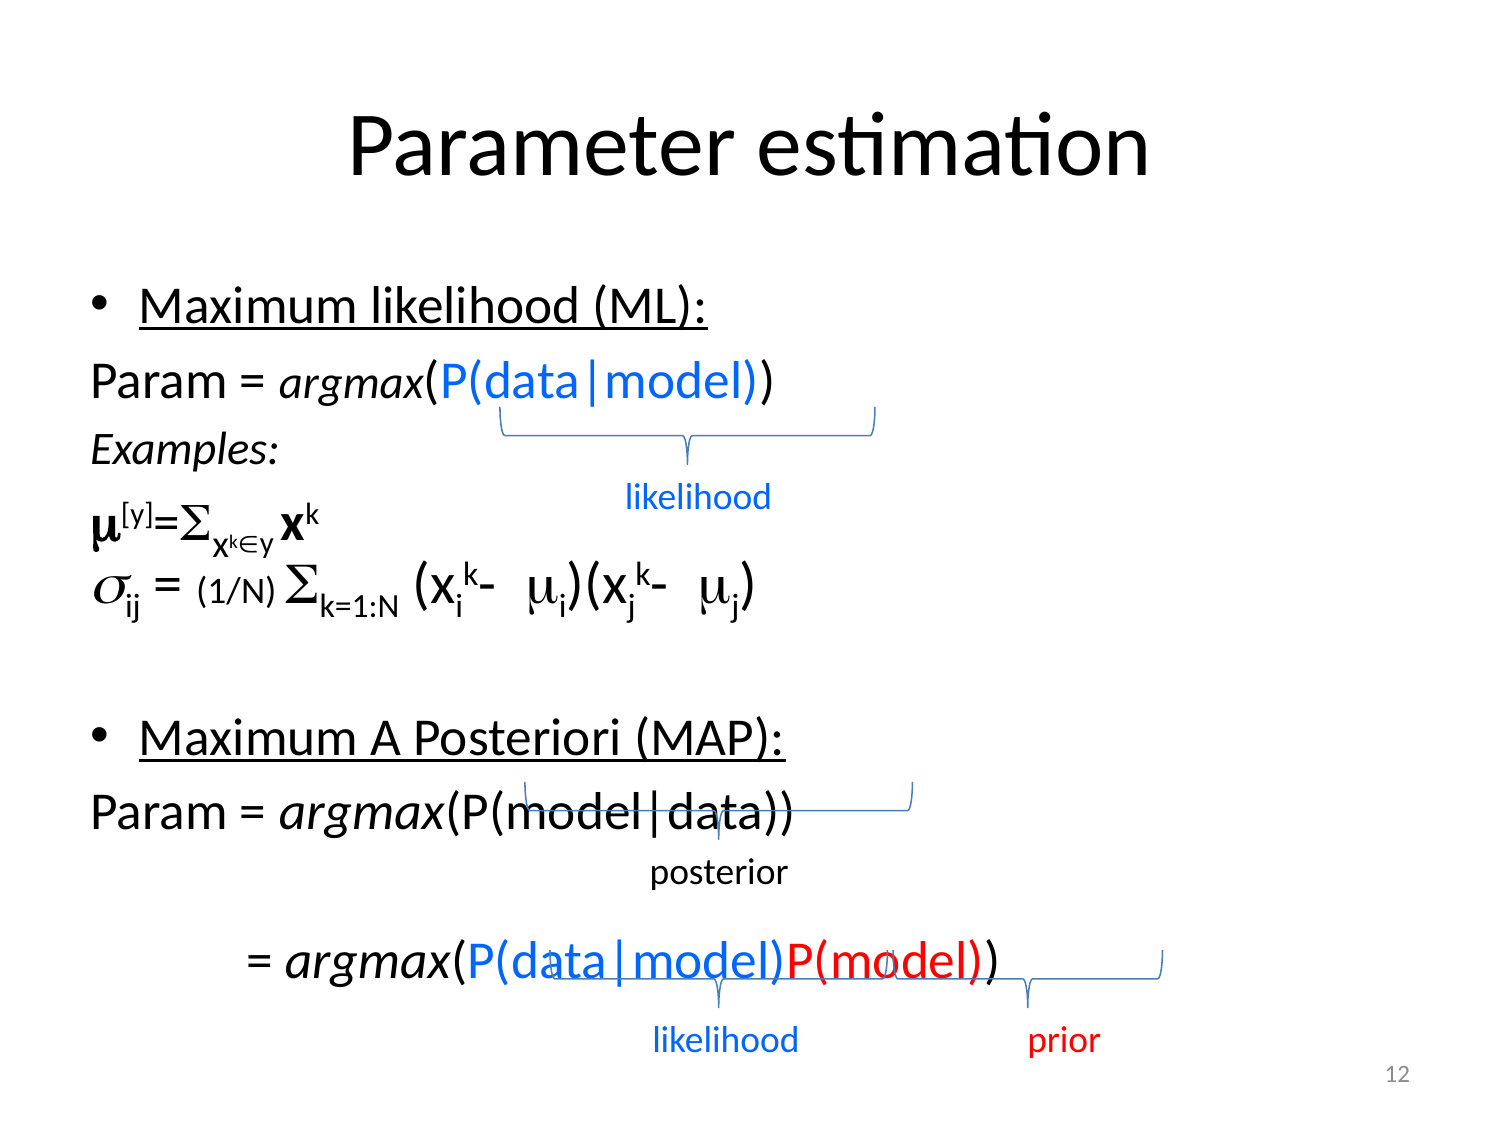

# Parameter estimation

Maximum likelihood (ML):
Param = argmax(P(data|model))
Examples:
μ[y]=Σxk∈y xk

Maximum A Posteriori (MAP):
Param = argmax(P(model|data))

	   = argmax(P(data|model)P(model))

likelihood
σij = (1/N) Σk=1:N (xik- μi)(xjk- μj)

posterior

likelihood
prior
12